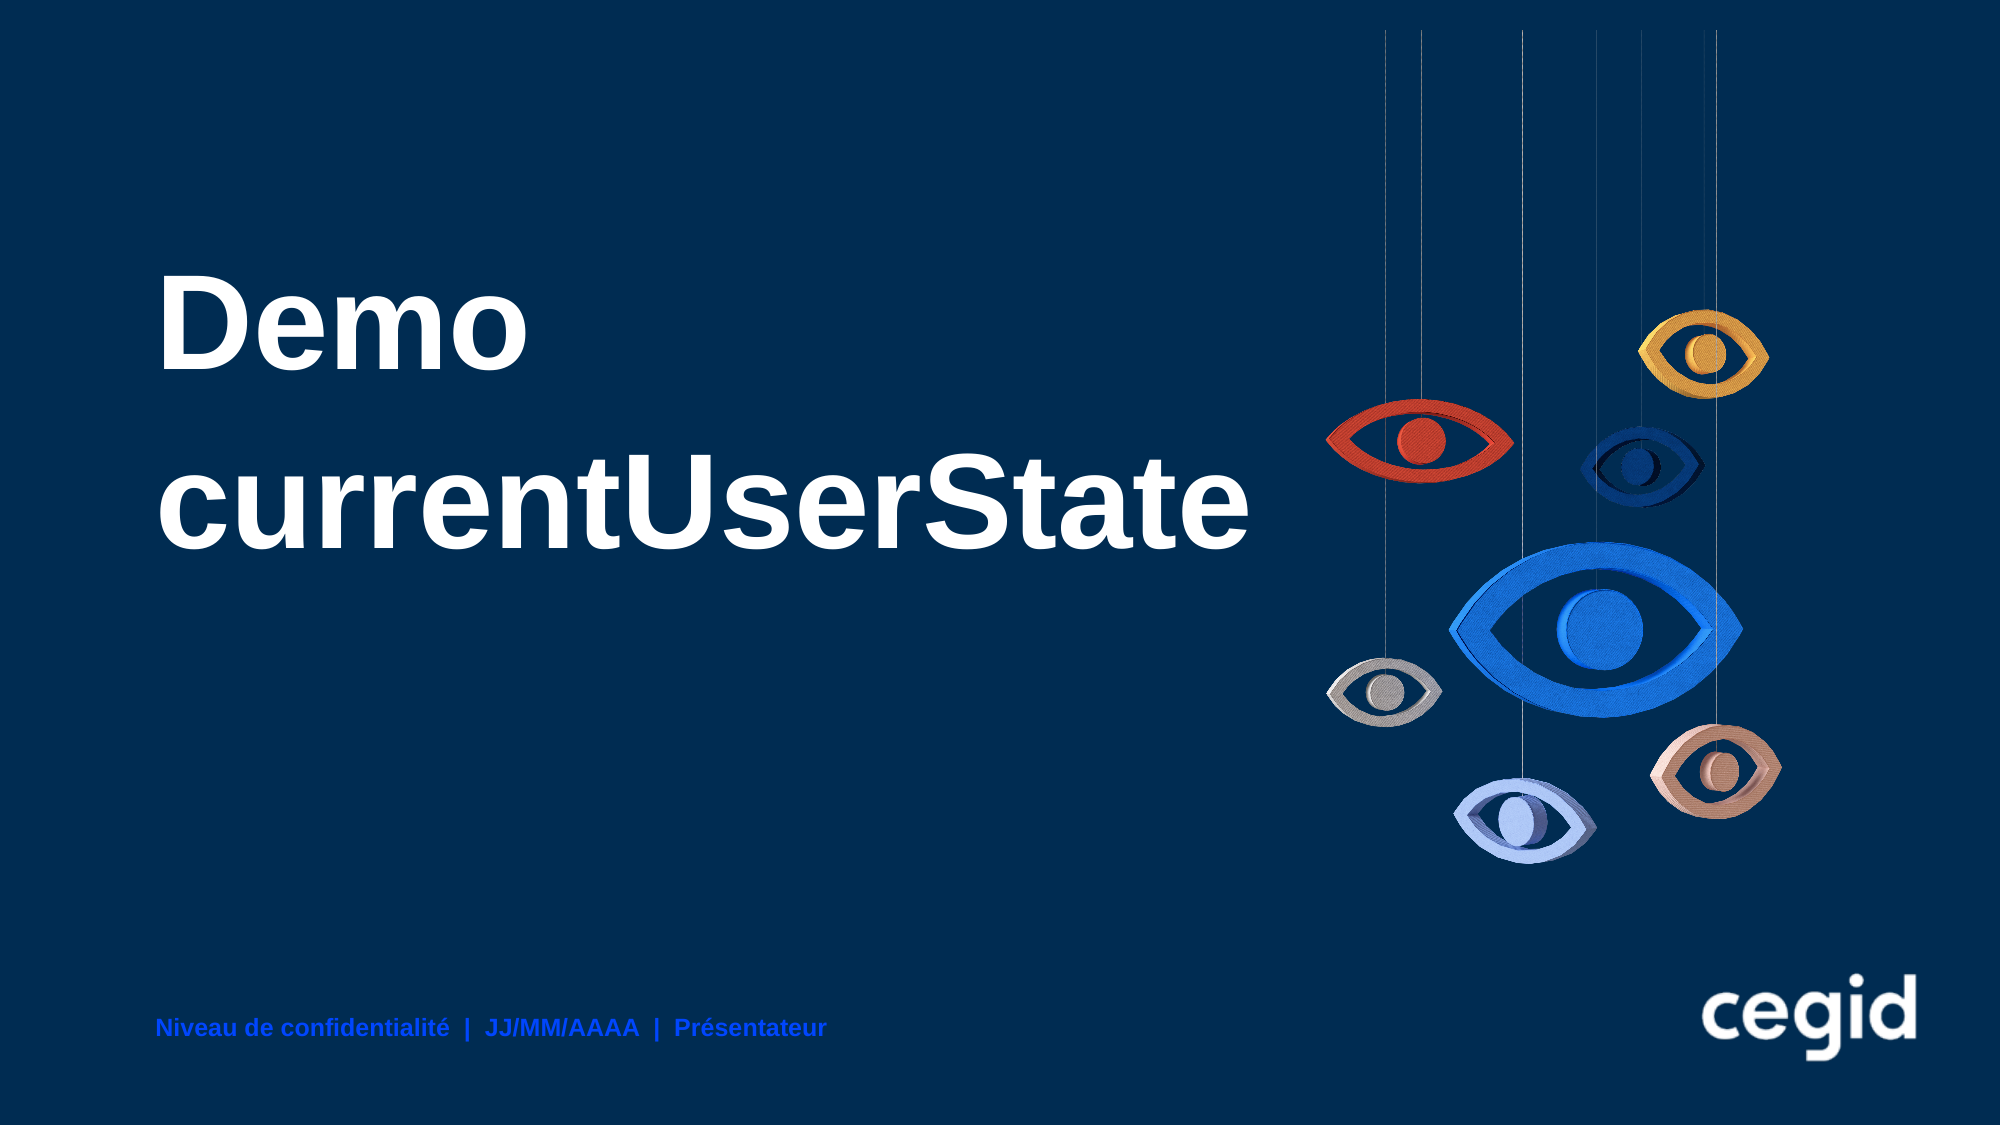

# Demo currentUserState
Niveau de confidentialité  |  JJ/MM/AAAA  |  Présentateur